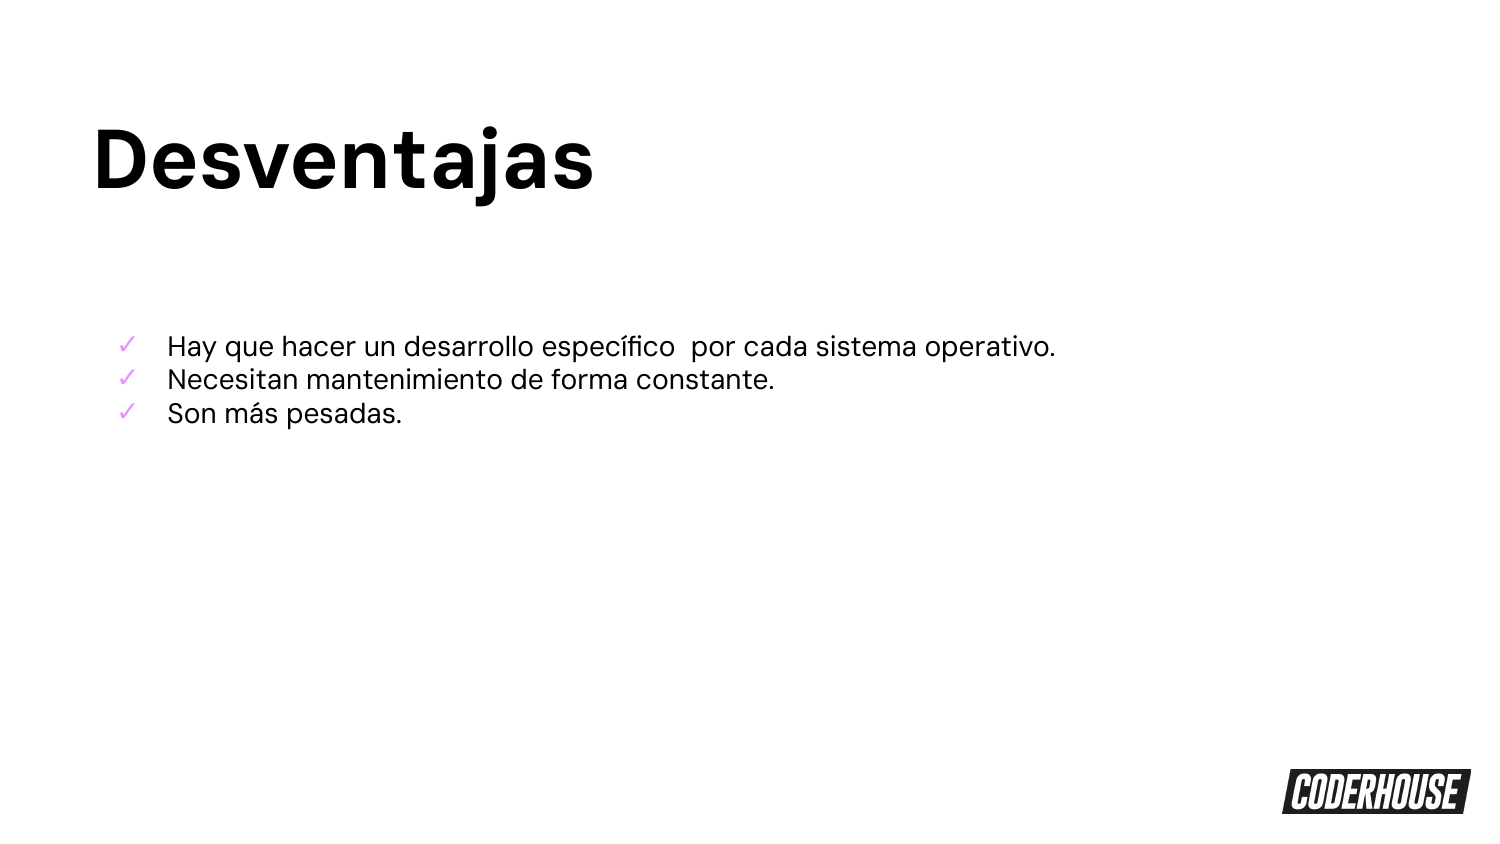

Desventajas
Hay que hacer un desarrollo específico  por cada sistema operativo.
Necesitan mantenimiento de forma constante.
Son más pesadas.